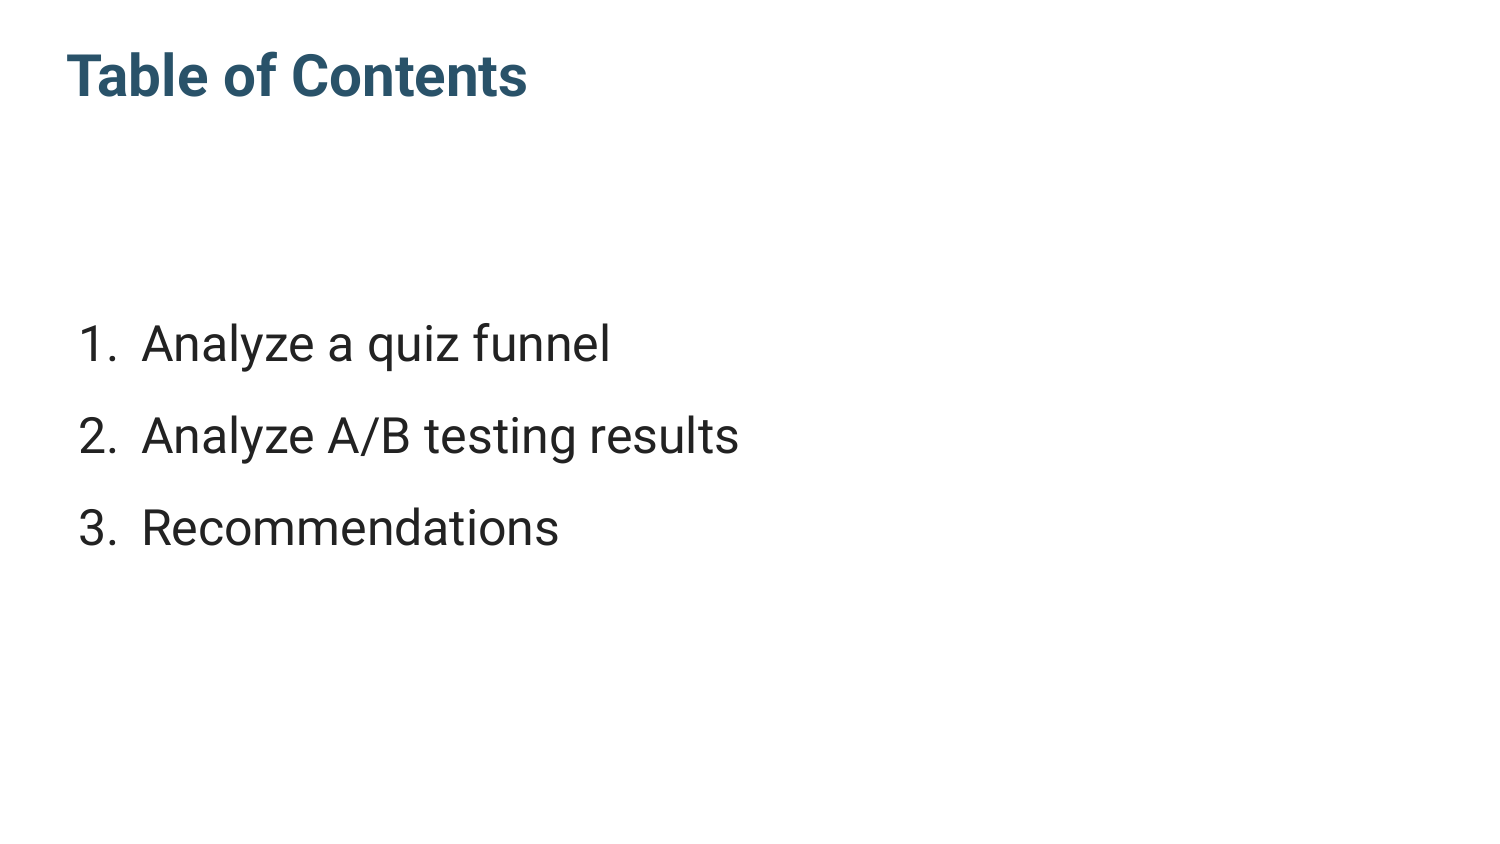

# Table of Contents
Analyze a quiz funnel
Analyze A/B testing results
Recommendations